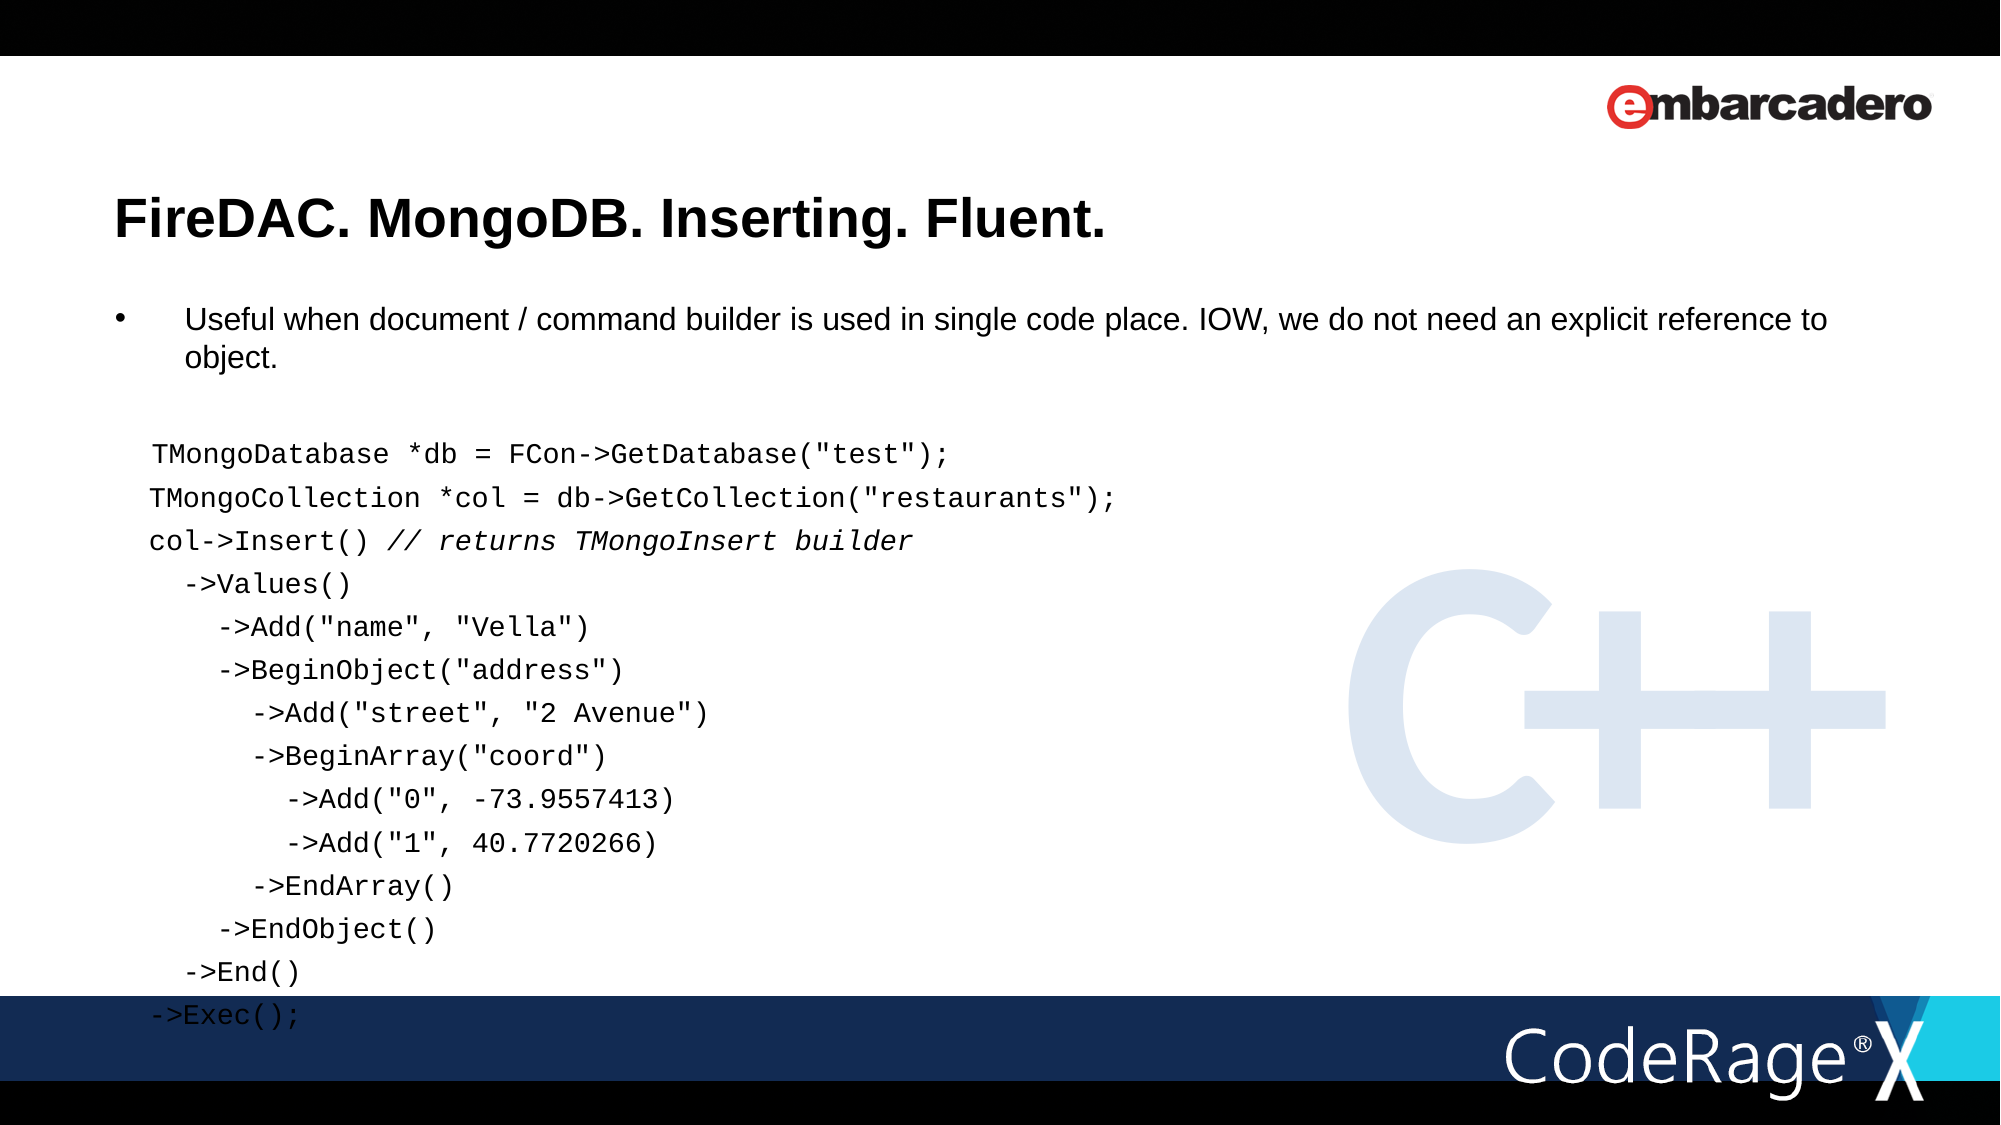

# FireDAC. MongoDB. Inserting. Fluent.
Useful when document / command builder is used in single code place. IOW, we do not need an explicit reference to object.

  TMongoDatabase *db = FCon->GetDatabase("test");
  TMongoCollection *col = db->GetCollection("restaurants");
  col->Insert() // returns TMongoInsert builder
    ->Values()
      ->Add("name", "Vella")
      ->BeginObject("address")
        ->Add("street", "2 Avenue")
        ->BeginArray("coord")
          ->Add("0", -73.9557413)
          ->Add("1", 40.7720266)
        ->EndArray()
      ->EndObject()
    ->End()
  ->Exec();
C++